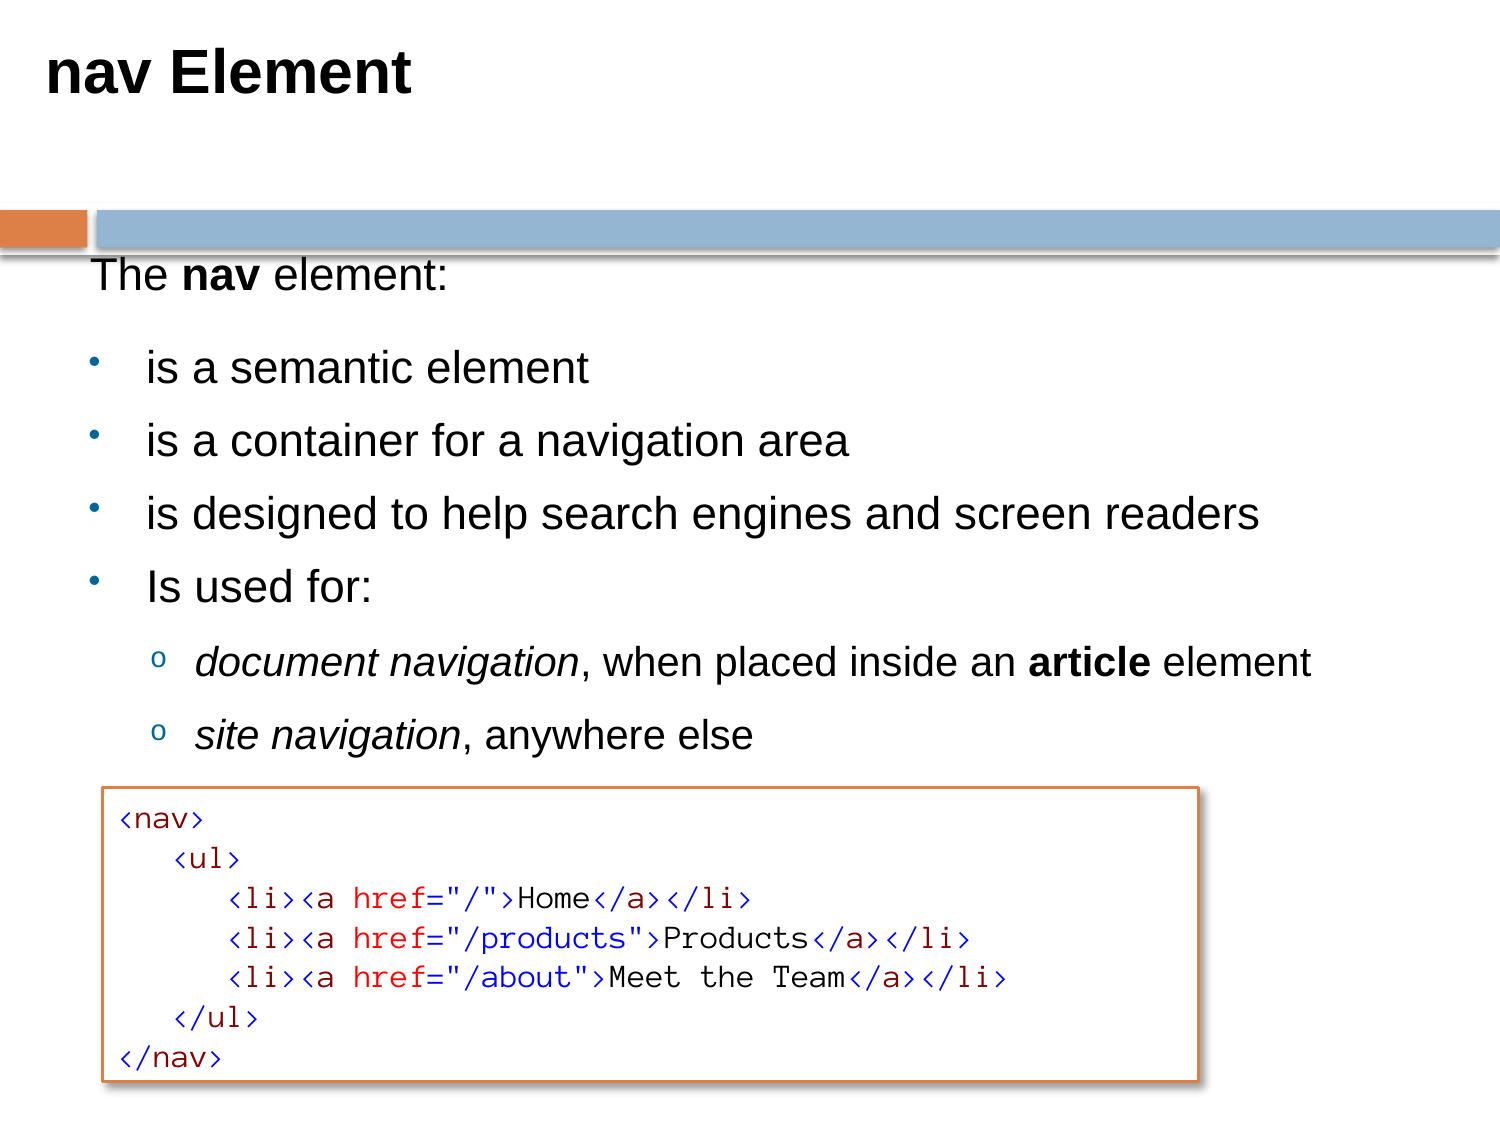

nav Element
The nav element:
is a semantic element
is a container for a navigation area
is designed to help search engines and screen readers
Is used for:
document navigation, when placed inside an article element
site navigation, anywhere else

<nav>
   <ul>
      <li><a href="/">Home</a></li>
      <li><a href="/products">Products</a></li>
      <li><a href="/about">Meet the Team</a></li>
   </ul>
</nav>